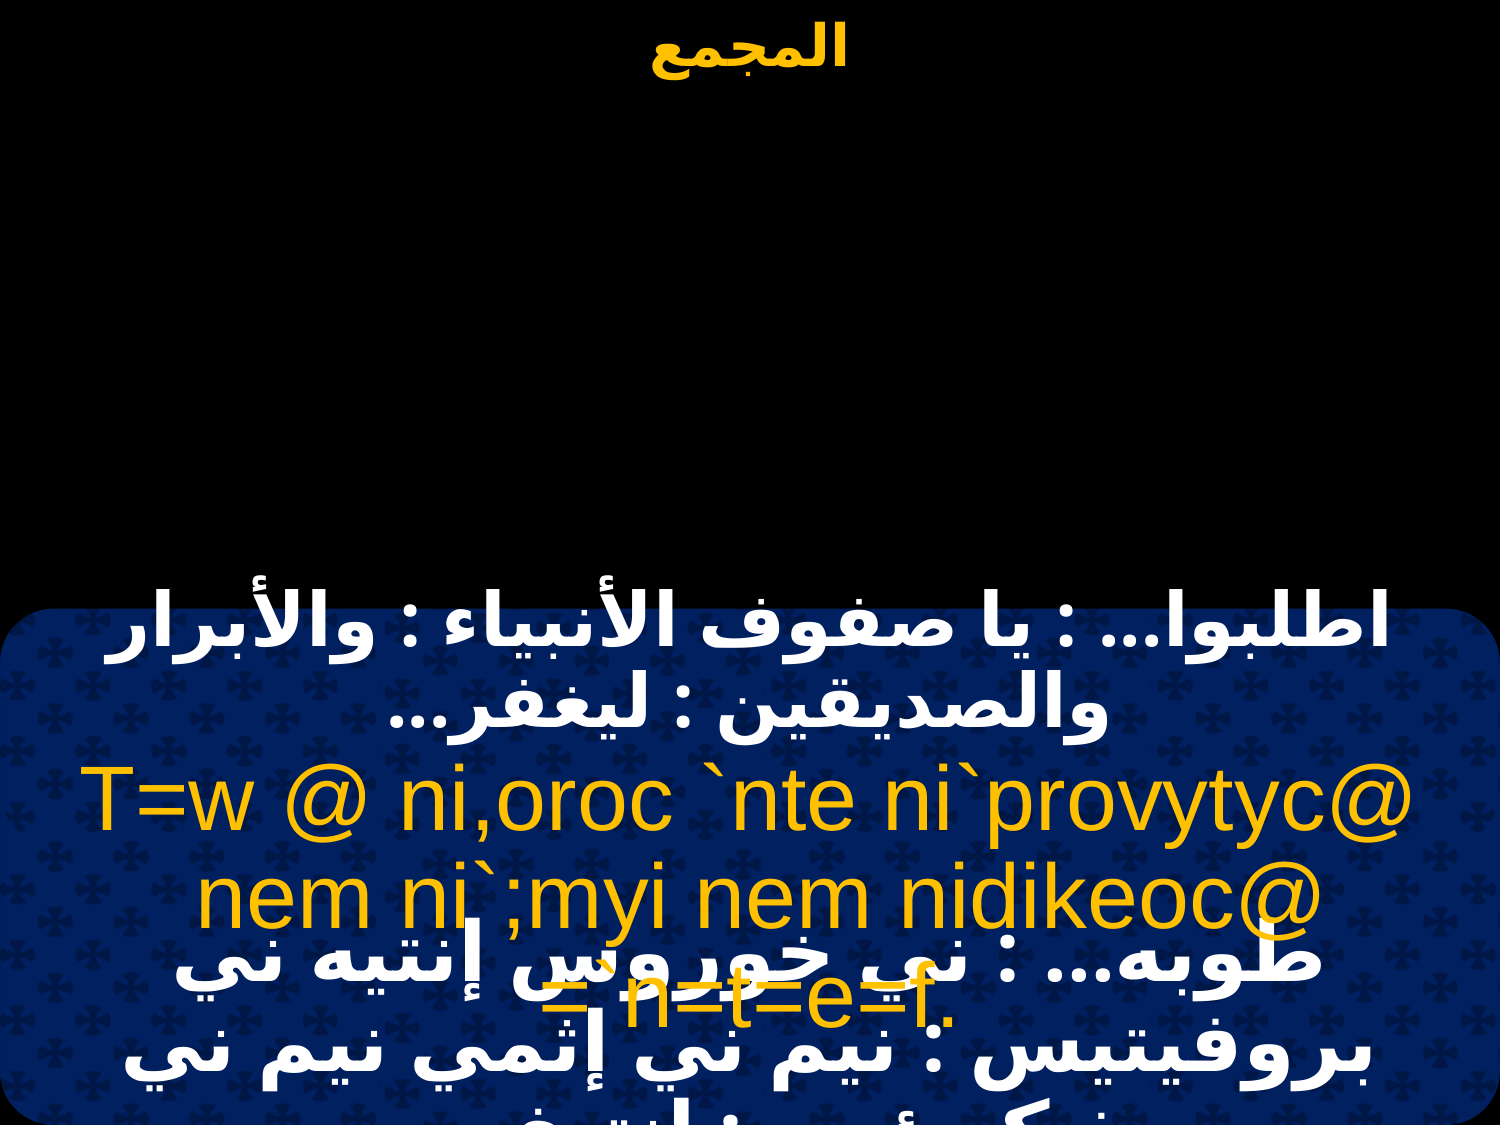

#
اطلبوا... : يا صفوف الأنبياء : والأبرار والصديقين : ليغفر...
T=w @ ni,oroc `nte ni`provytyc@
 nem ni`;myi nem nidikeoc@ =`n=t=e=f.
طوبه... : ني خوروس إنتيه ني بروفيتيس : نيم ني إثمي نيم ني ذيكييؤس : إنتيف...